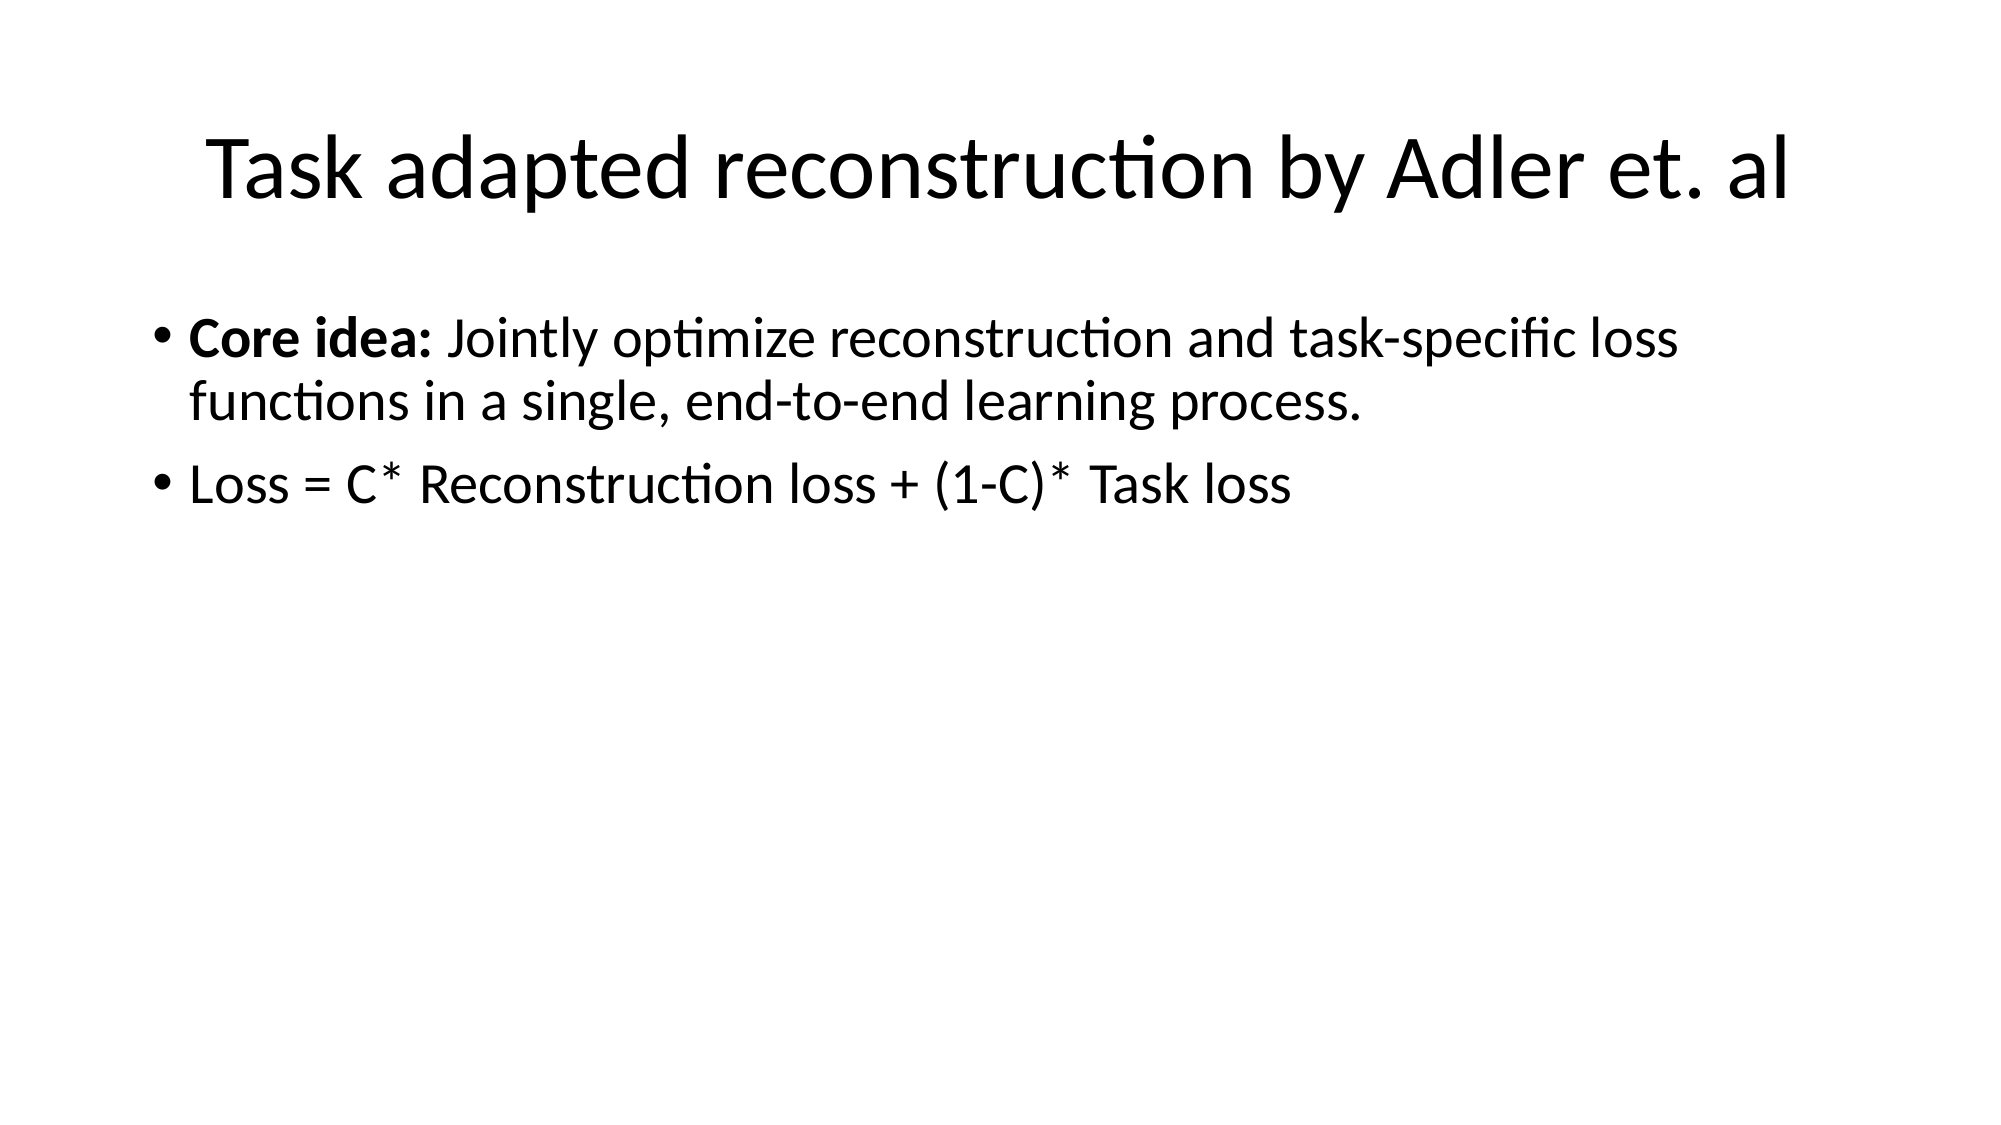

# Task adapted reconstruction by Adler et. al
Core idea: Jointly optimize reconstruction and task-specific loss functions in a single, end-to-end learning process.
Loss = C* Reconstruction loss + (1-C)* Task loss